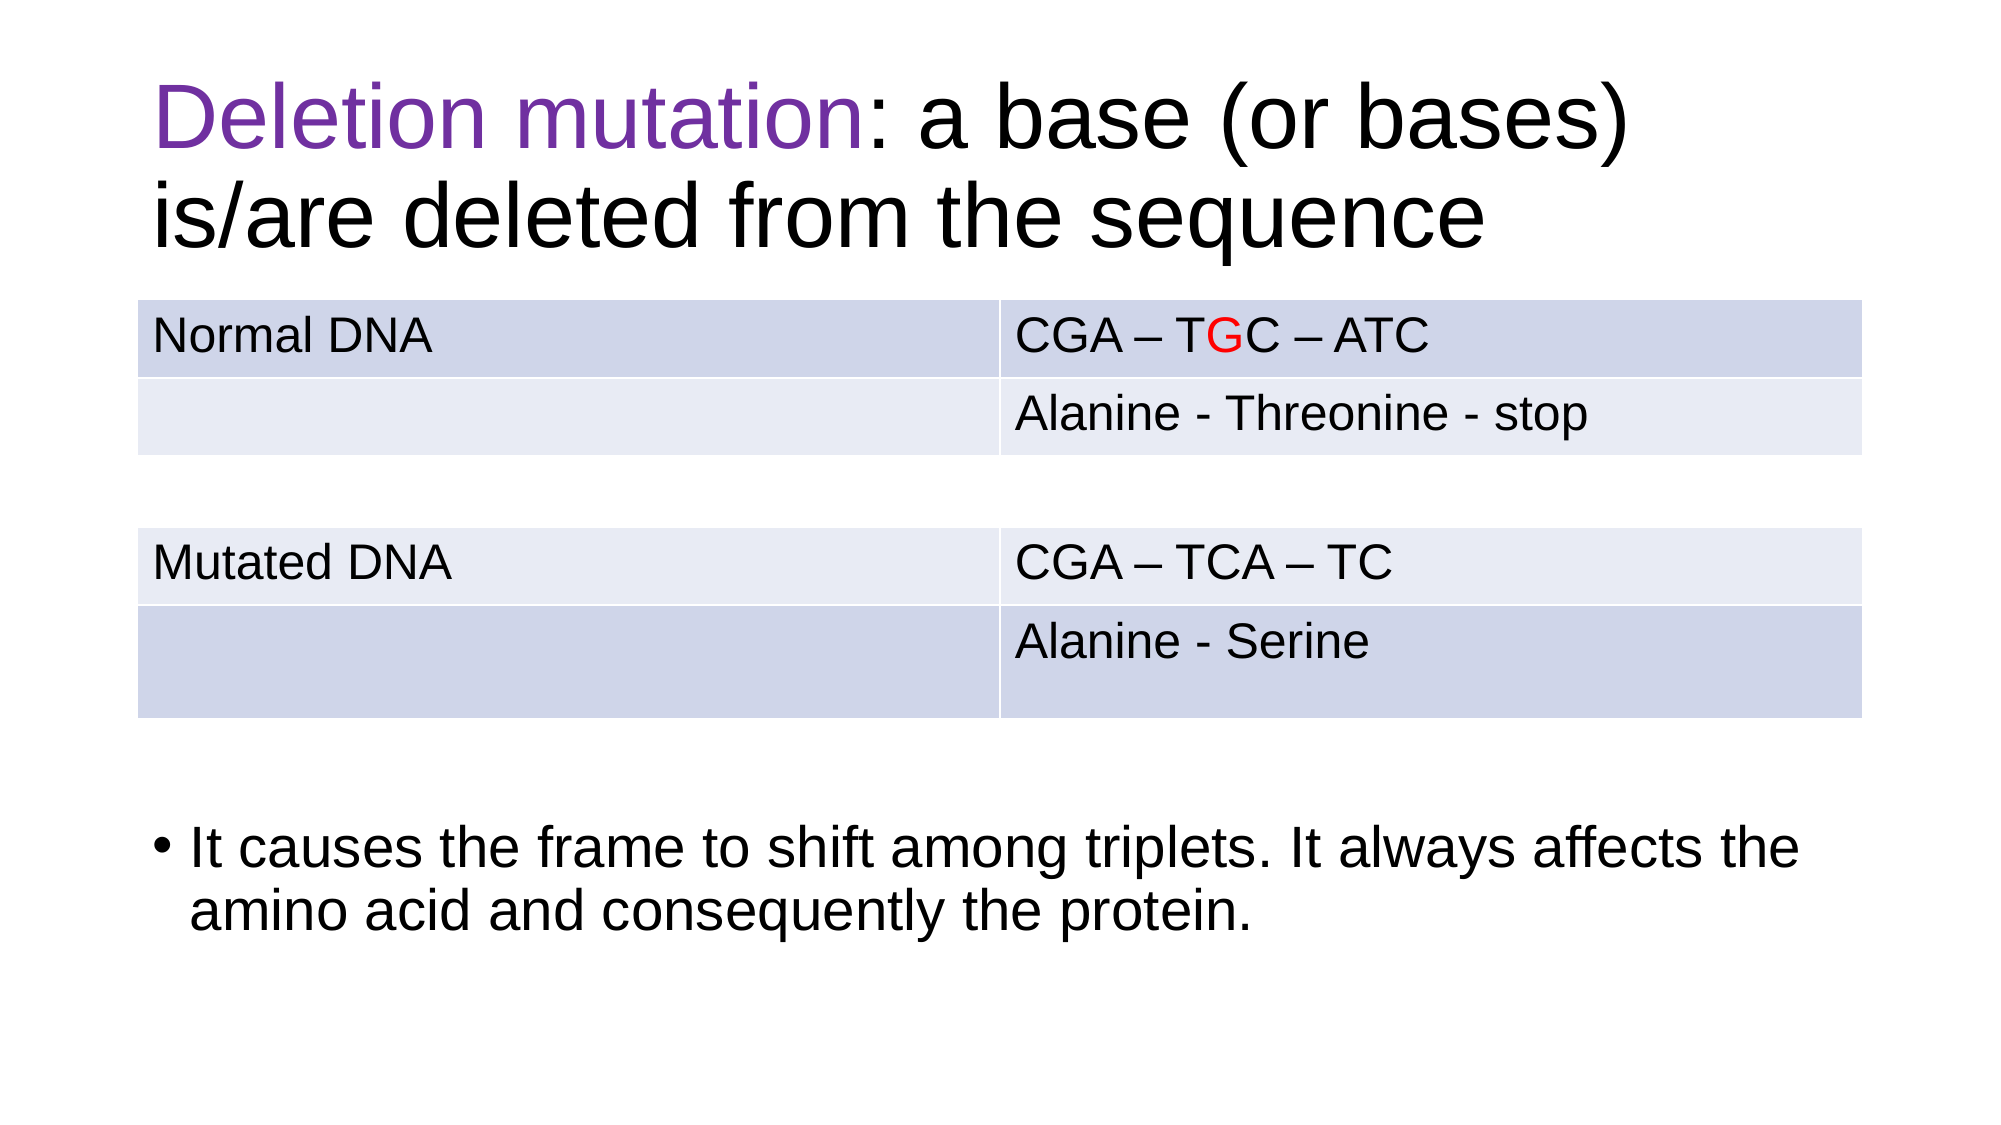

# Deletion mutation: a base (or bases) is/are deleted from the sequence

It causes the frame to shift among triplets. It always affects the amino acid and consequently the protein.

| Normal DNA | CGA – TGC – ATC |
| --- | --- |
|  | Alanine - Threonine - stop |
|  |  |
| Mutated DNA | CGA – TCA – TC |
|  | Alanine - Serine |